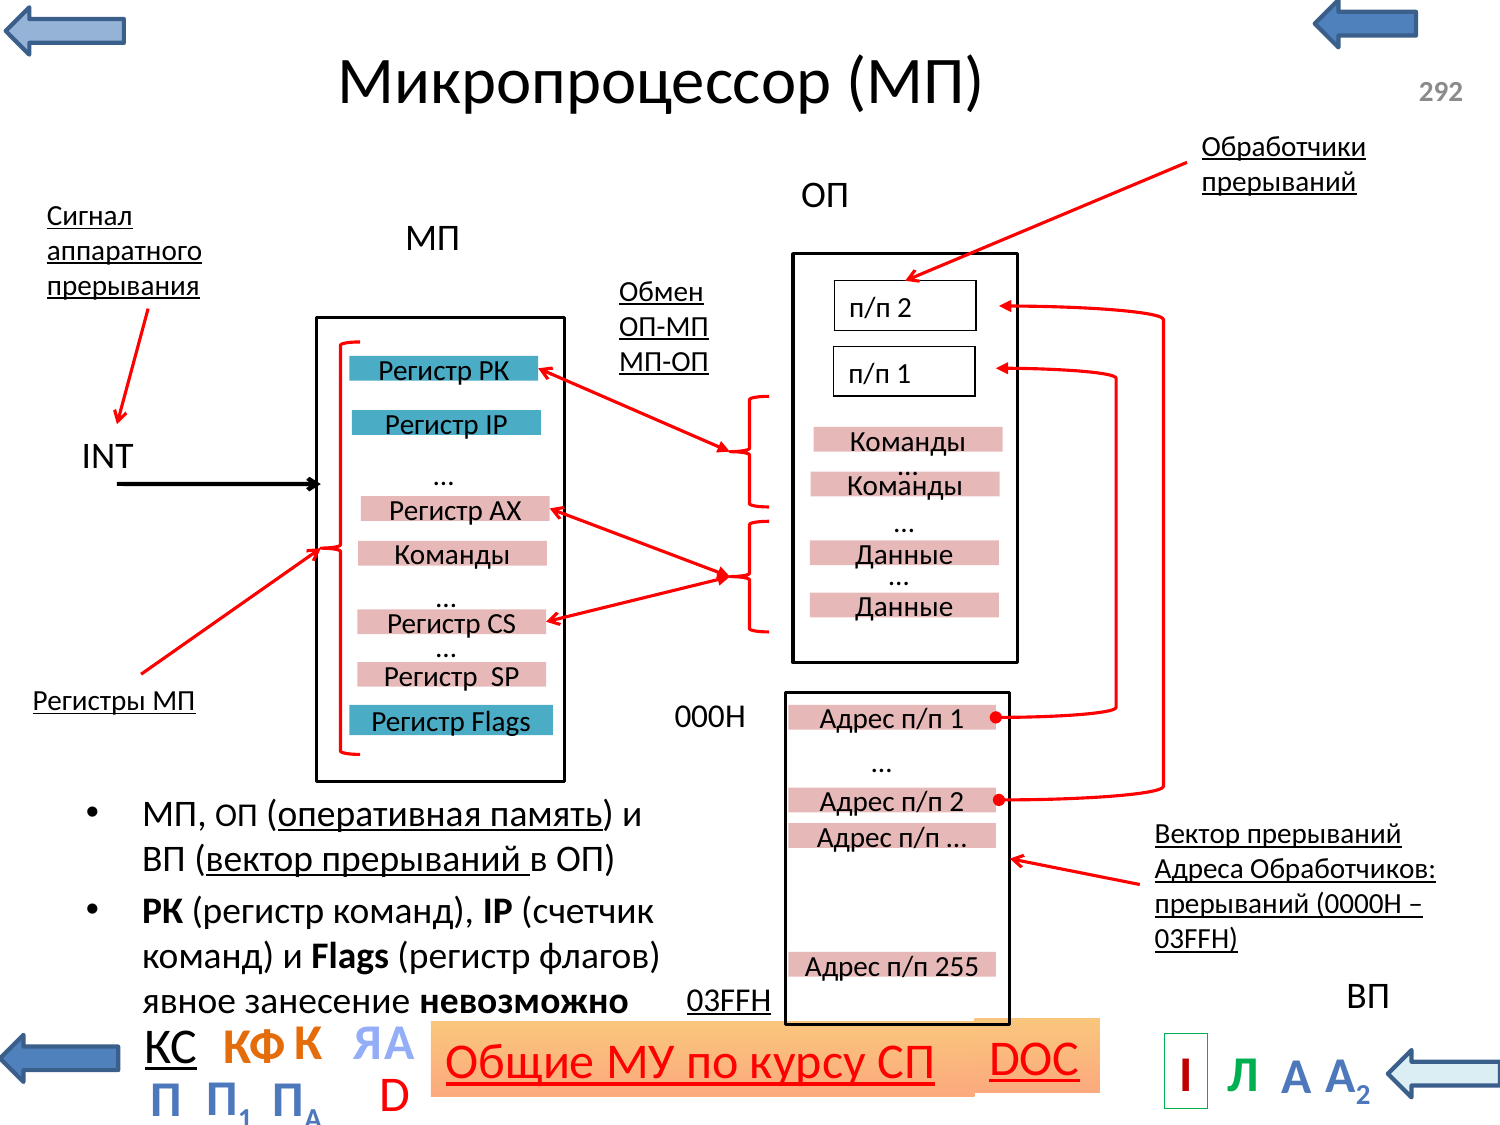

# Микропроцессор (МП)
292
Обработчики прерываний
ОП
Сигнал аппаратного прерывания
МП

Команды
…
Команды
Данные
…
Данные
Обмен
ОП-МП МП-ОП
п/п 2

Регистр АХ
Команды
…
Регистр CS
Регистр  SP

п/п 1
Регистр РК

Регистр IP
INT
…
…

…
Регистры МП
000H

Адрес п/п 1
…
Регистр Flags
МП, ОП (оперативная память) и ВП (вектор прерываний в ОП)
РК (регистр команд), IP (счетчик команд) и Flags (регистр флагов) явное занесение невозможно
Адрес п/п 2
Вектор прерываний Адреса Обработчиков: прерываний (0000Н – 03FFН)
Адрес п/п …
Адрес п/п 255
ВП
03FFН